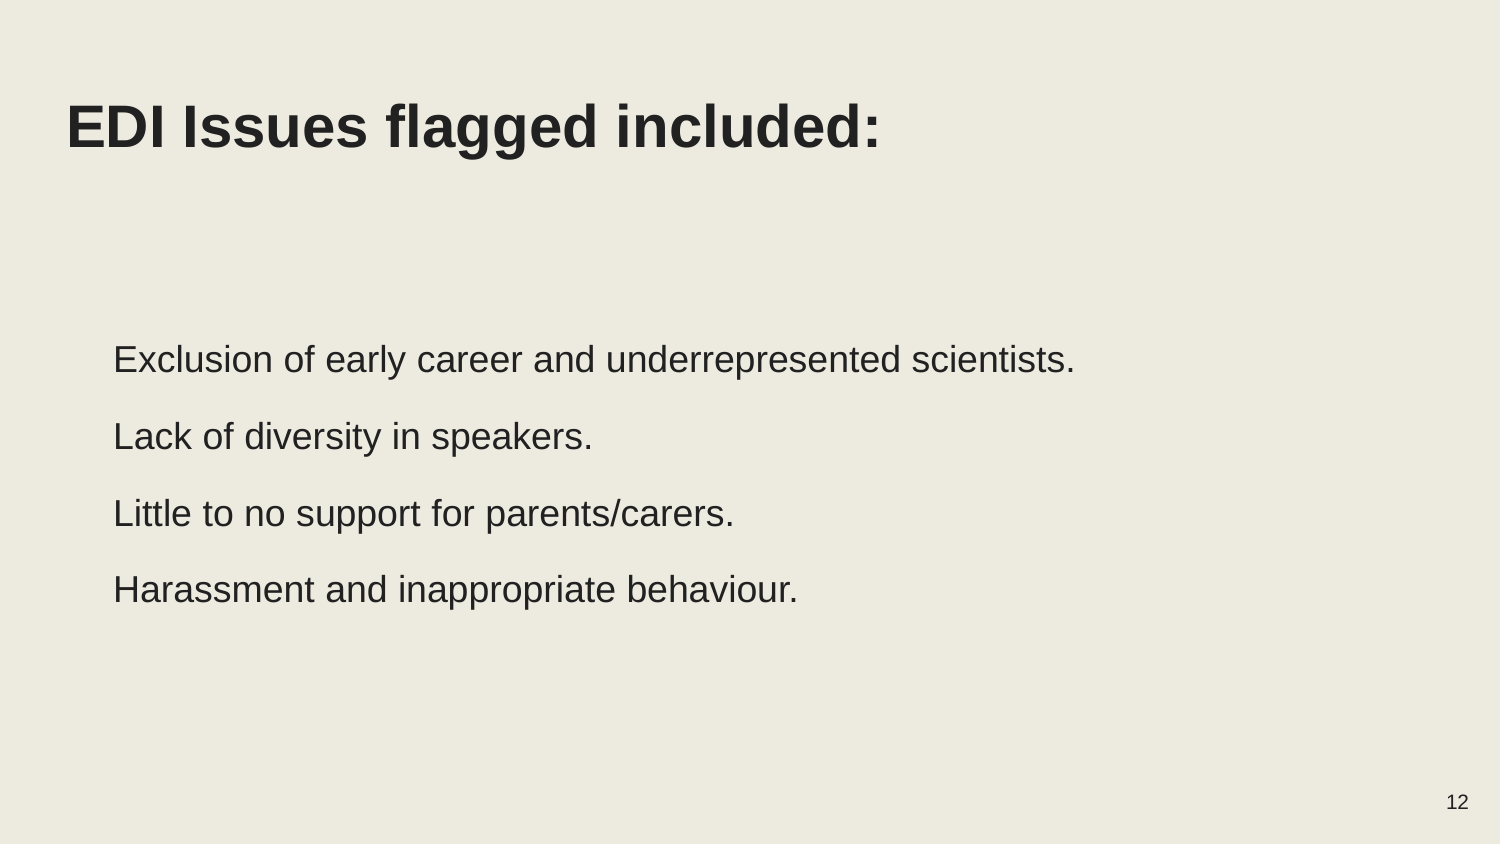

# EDI Issues flagged included:
Exclusion of early career and underrepresented scientists.
Lack of diversity in speakers.
Little to no support for parents/carers.
Harassment and inappropriate behaviour.
12